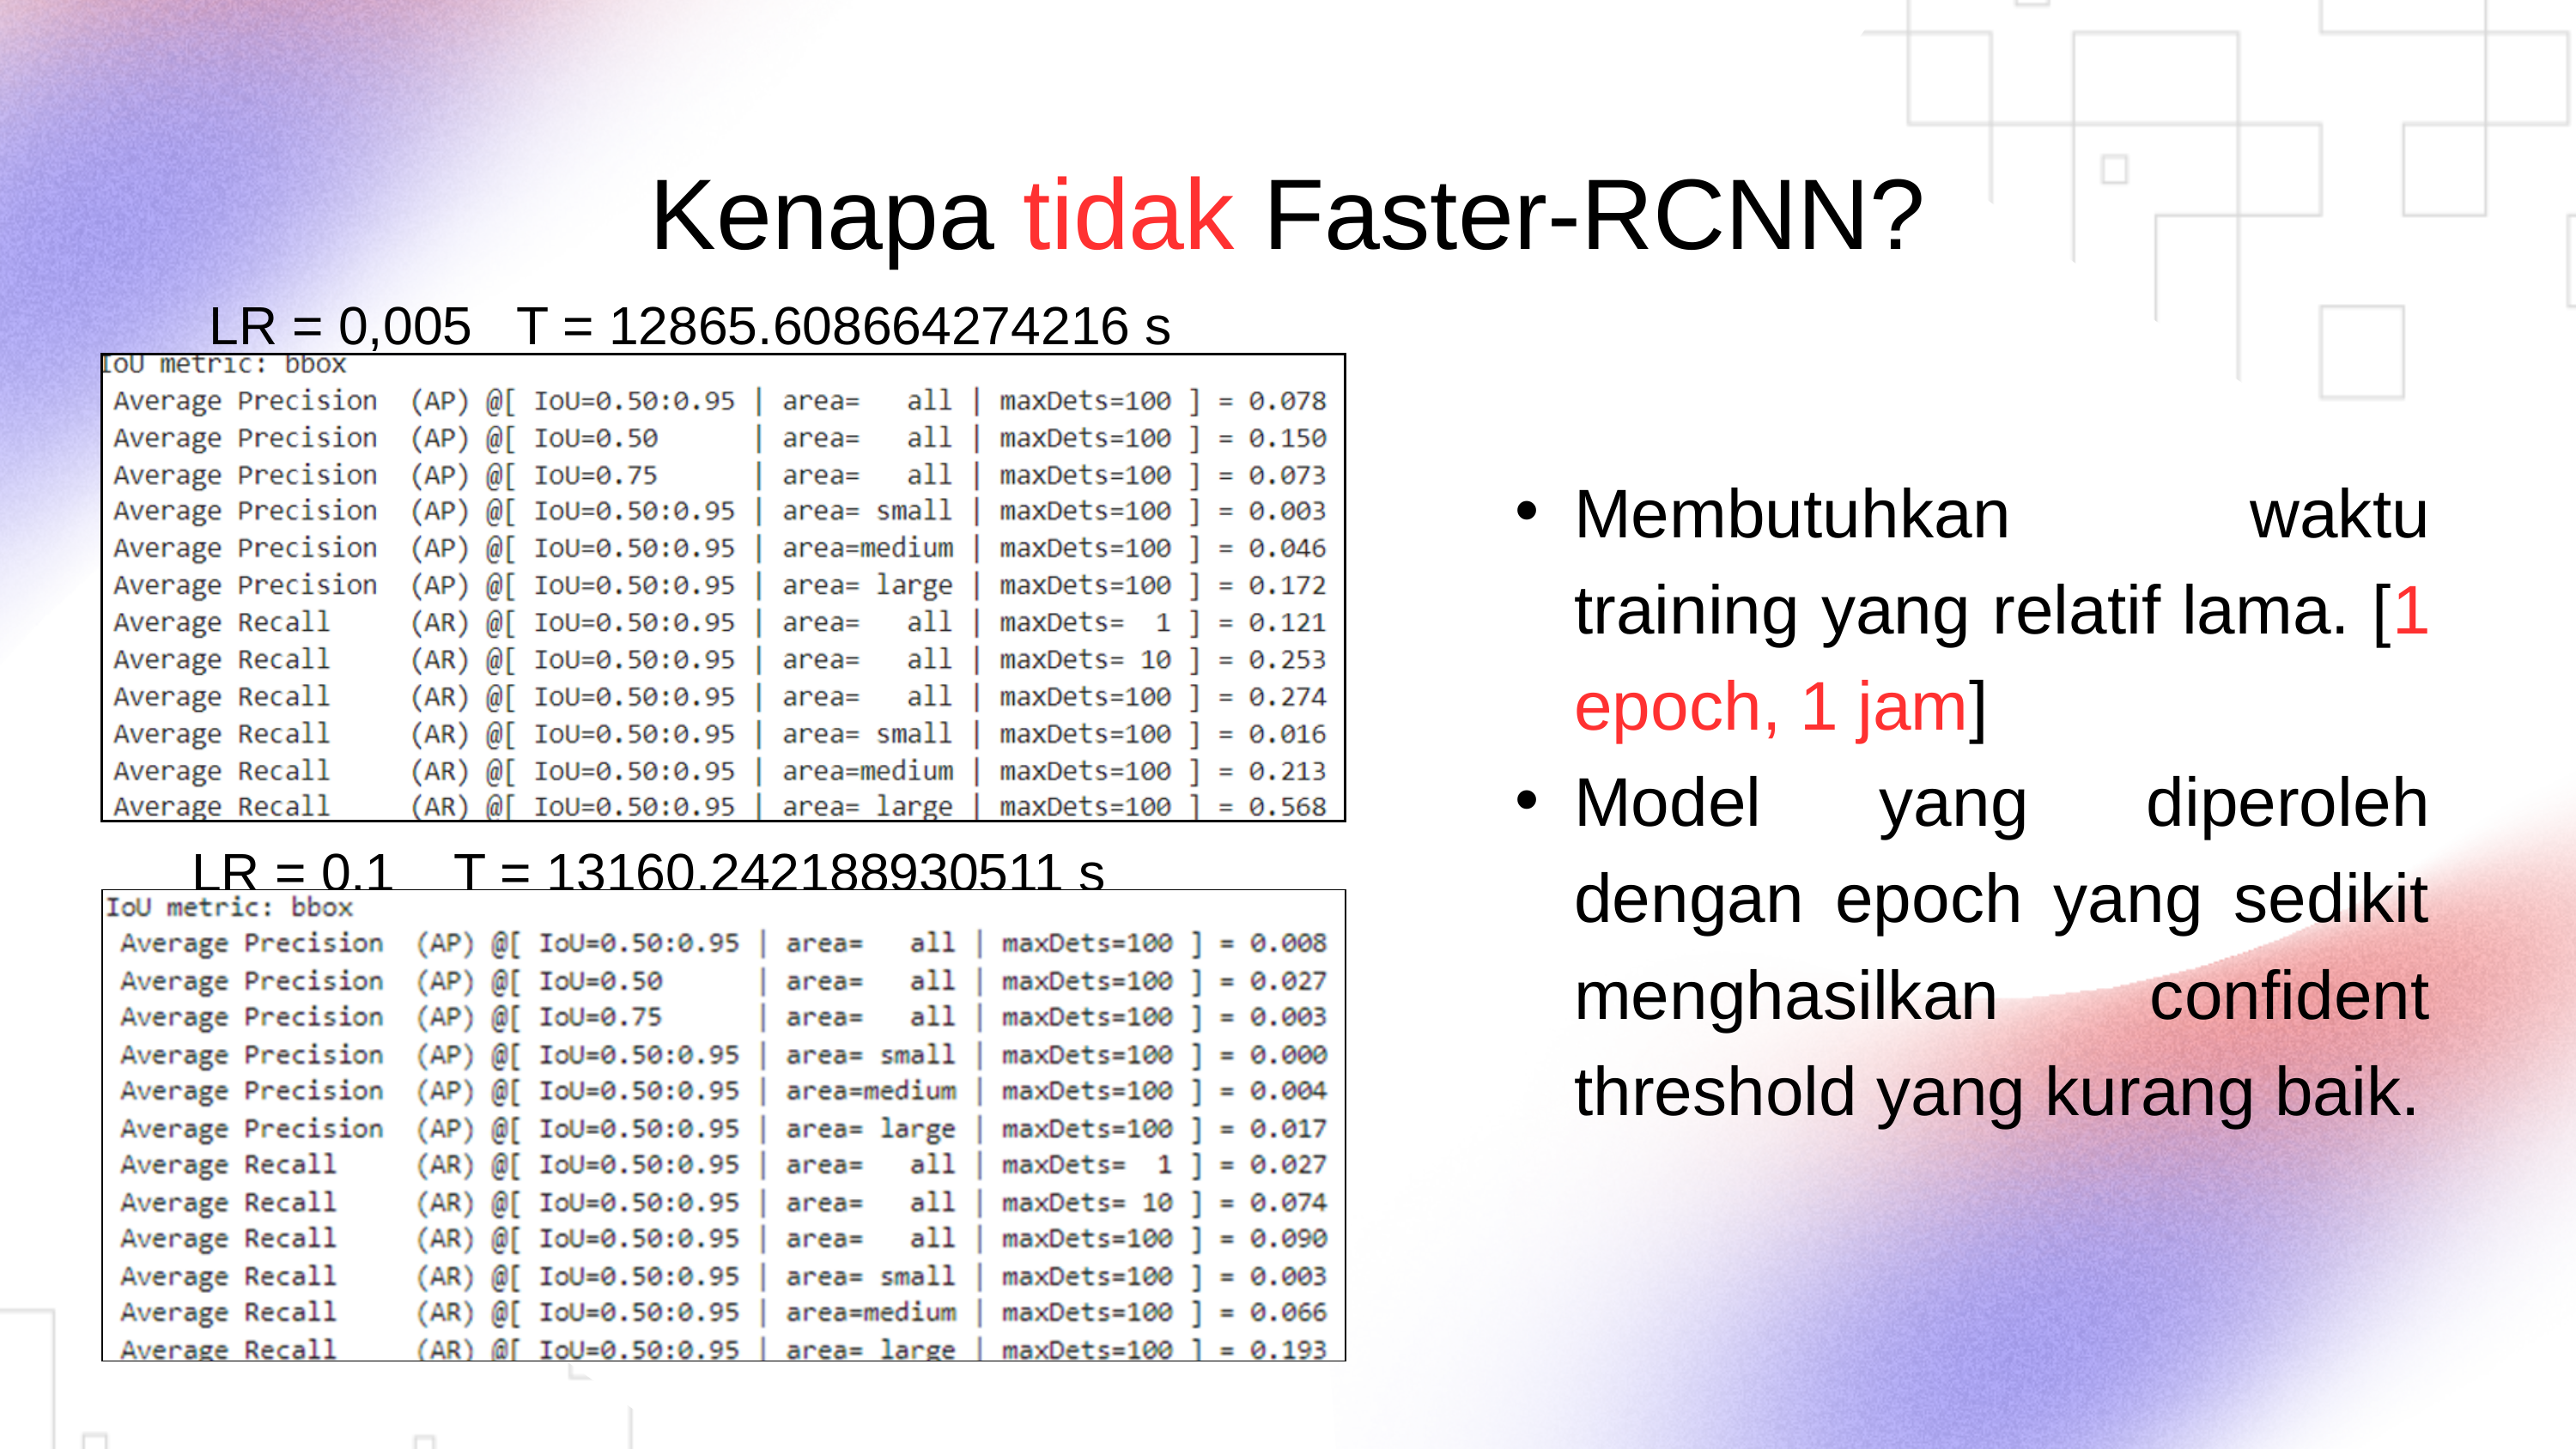

Kenapa tidak Faster-RCNN?
LR = 0,005   T = 12865.608664274216 s

Membutuhkan waktu training yang relatif lama. [1 epoch, 1 jam]
Model yang diperoleh dengan epoch yang sedikit menghasilkan confident threshold yang kurang baik.

LR = 0,1    T = 13160.242188930511 s